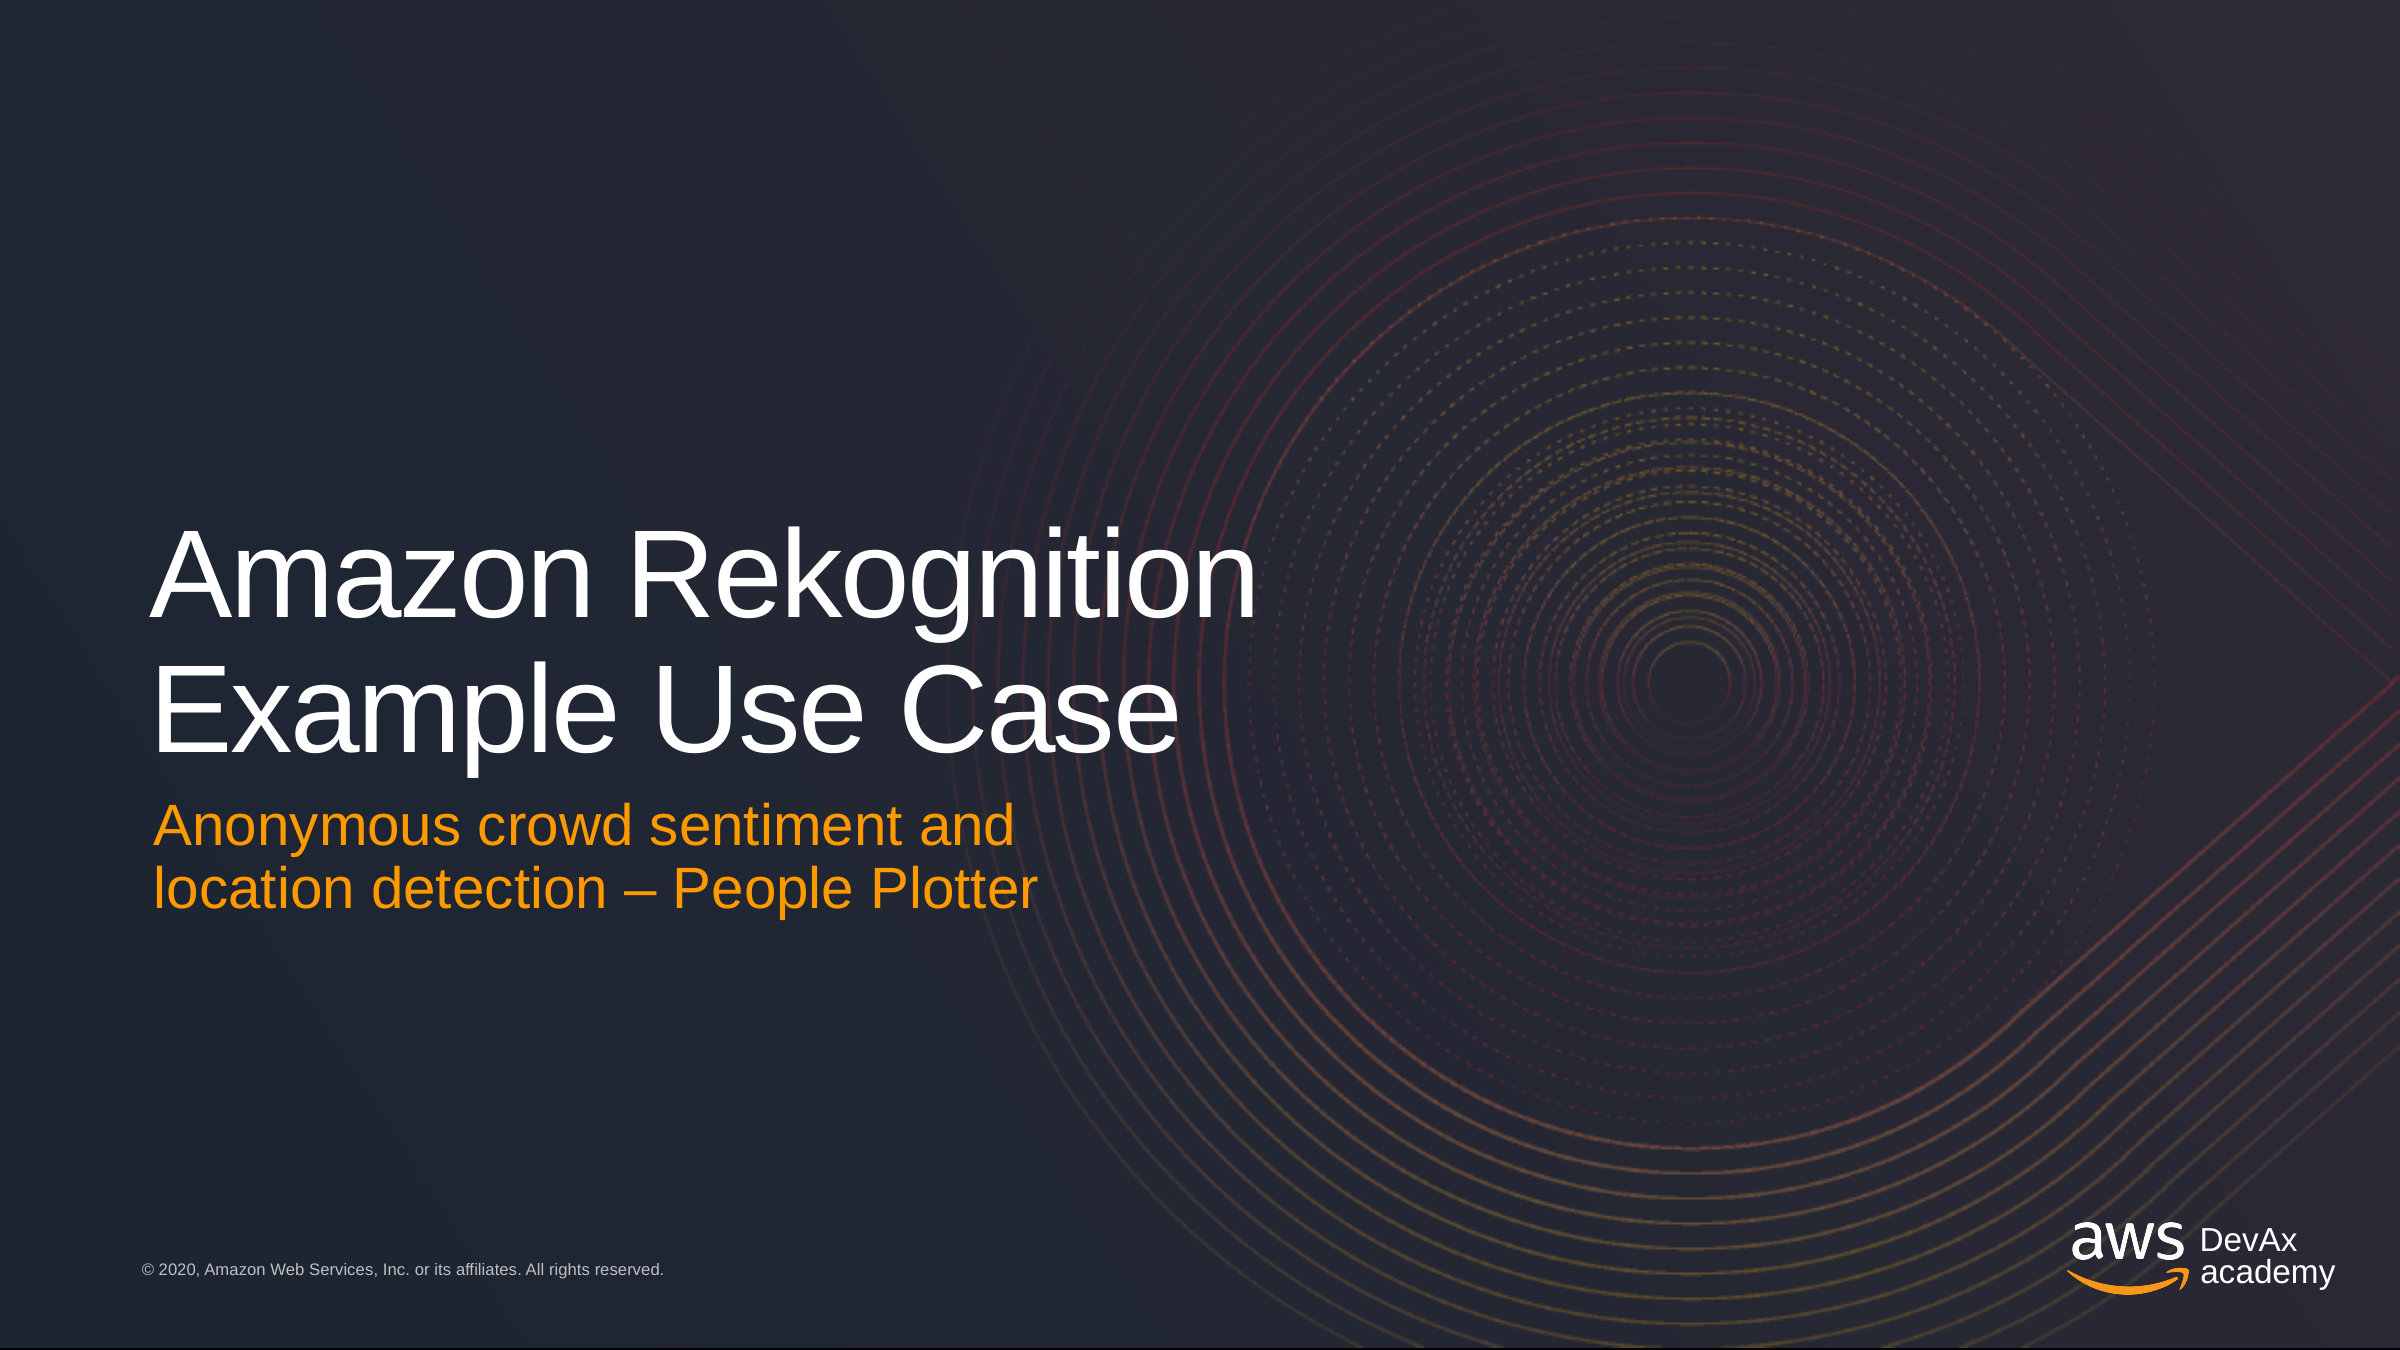

# Amazon Rekognition Example Use Case
Anonymous crowd sentiment and location detection – People Plotter